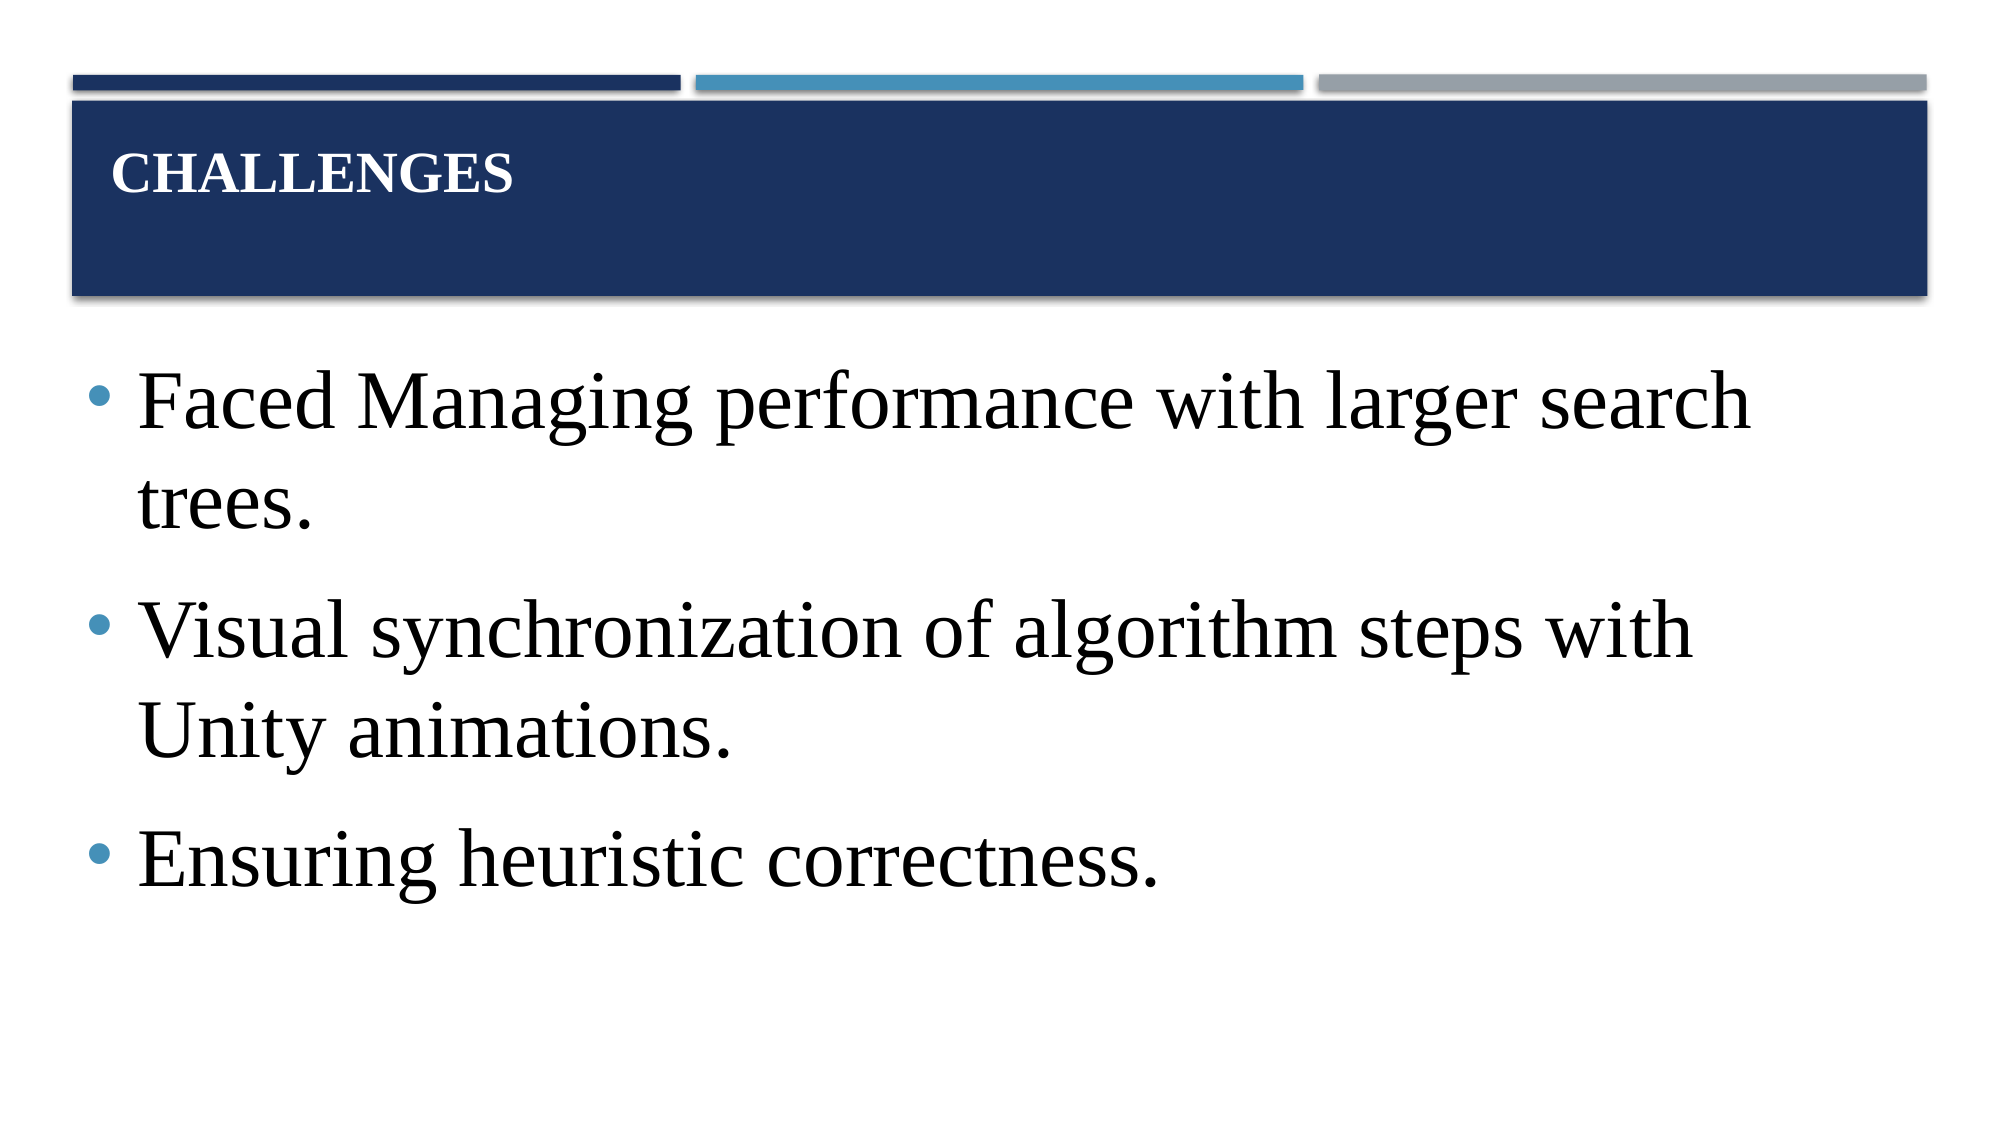

# Challenges
Faced Managing performance with larger search trees.
Visual synchronization of algorithm steps with  Unity animations.
Ensuring heuristic correctness.